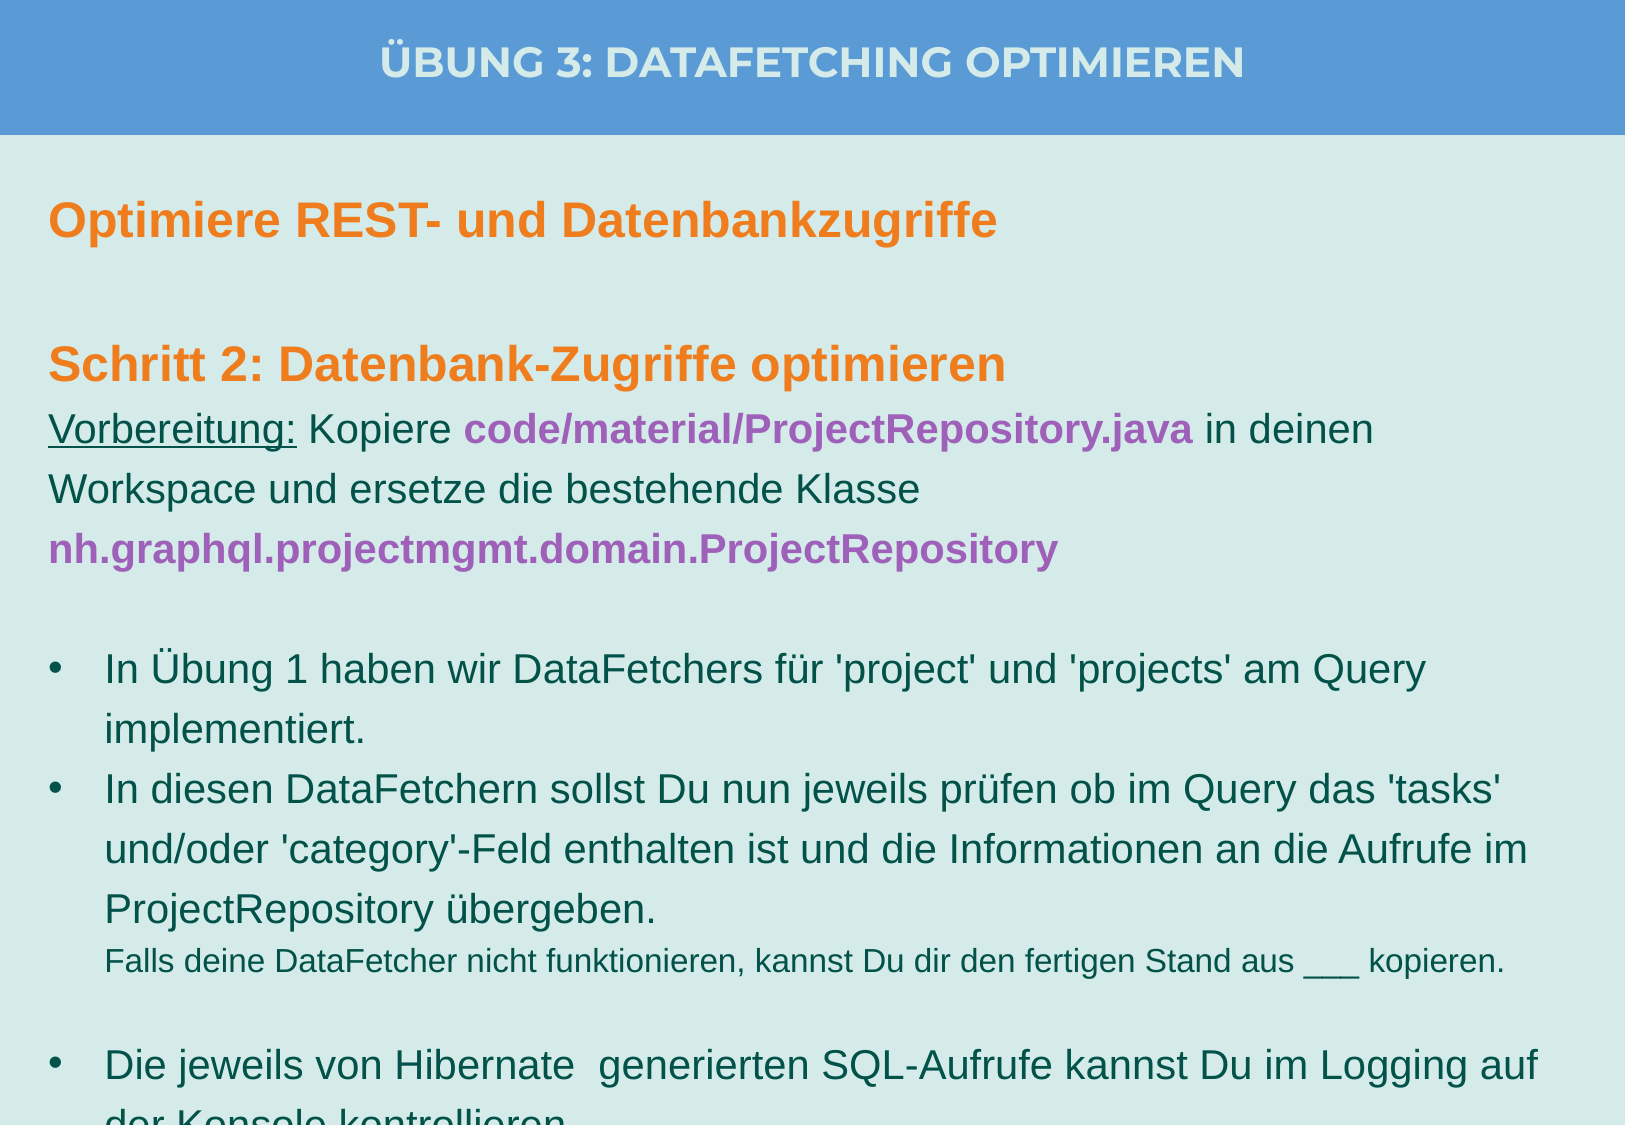

# Übung 3: DataFetching optimieren
Optimiere REST- und Datenbankzugriffe

Schritt 2: Datenbank-Zugriffe optimieren
Vorbereitung: Kopiere code/material/ProjectRepository.java in deinen Workspace und ersetze die bestehende Klasse nh.graphql.projectmgmt.domain.ProjectRepository

In Übung 1 haben wir DataFetchers für 'project' und 'projects' am Query implementiert.
In diesen DataFetchern sollst Du nun jeweils prüfen ob im Query das 'tasks' und/oder 'category'-Feld enthalten ist und die Informationen an die Aufrufe im ProjectRepository übergeben.
Falls deine DataFetcher nicht funktionieren, kannst Du dir den fertigen Stand aus ___ kopieren.
Die jeweils von Hibernate  generierten SQL-Aufrufe kannst Du im Logging auf der Konsole kontrollieren